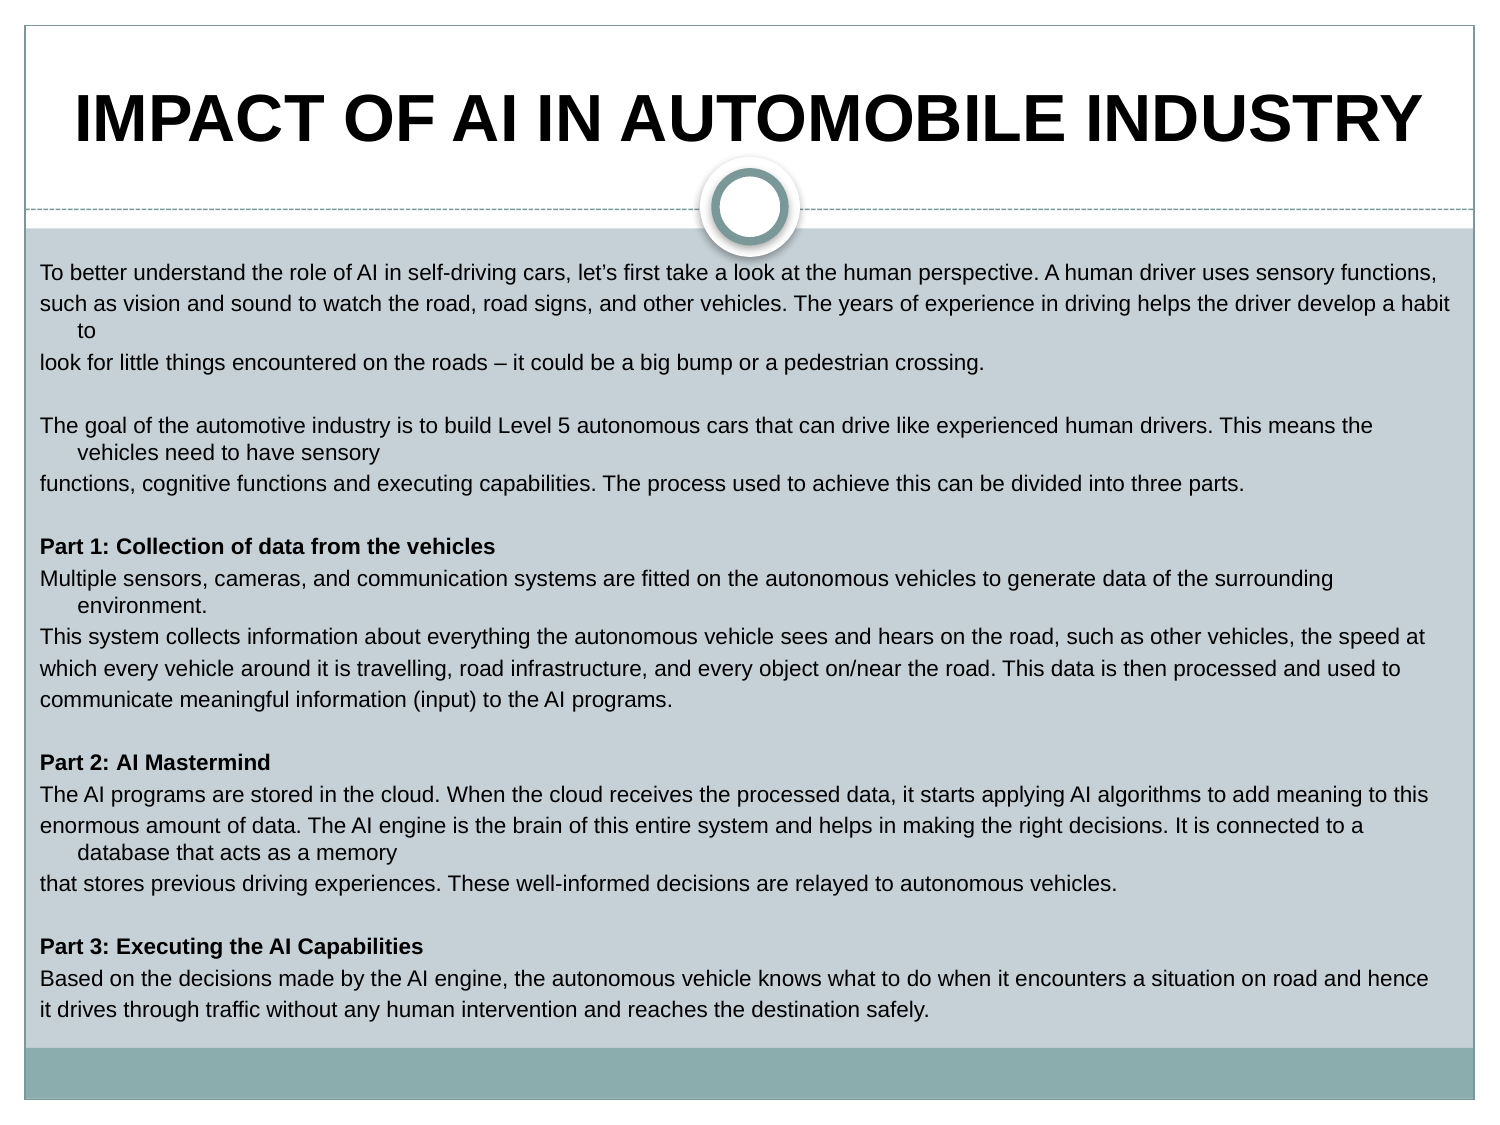

# IMPACT OF AI IN AUTOMOBILE INDUSTRY
To better understand the role of AI in self-driving cars, let’s first take a look at the human perspective. A human driver uses sensory functions,
such as vision and sound to watch the road, road signs, and other vehicles. The years of experience in driving helps the driver develop a habit to
look for little things encountered on the roads – it could be a big bump or a pedestrian crossing.

The goal of the automotive industry is to build Level 5 autonomous cars that can drive like experienced human drivers. This means the vehicles need to have sensory
functions, cognitive functions and executing capabilities. The process used to achieve this can be divided into three parts.

Part 1: Collection of data from the vehicles
Multiple sensors, cameras, and communication systems are fitted on the autonomous vehicles to generate data of the surrounding environment.
This system collects information about everything the autonomous vehicle sees and hears on the road, such as other vehicles, the speed at
which every vehicle around it is travelling, road infrastructure, and every object on/near the road. This data is then processed and used to
communicate meaningful information (input) to the AI programs.

Part 2: AI Mastermind
The AI programs are stored in the cloud. When the cloud receives the processed data, it starts applying AI algorithms to add meaning to this
enormous amount of data. The AI engine is the brain of this entire system and helps in making the right decisions. It is connected to a database that acts as a memory
that stores previous driving experiences. These well-informed decisions are relayed to autonomous vehicles.

Part 3: Executing the AI Capabilities
Based on the decisions made by the AI engine, the autonomous vehicle knows what to do when it encounters a situation on road and hence
it drives through traffic without any human intervention and reaches the destination safely.